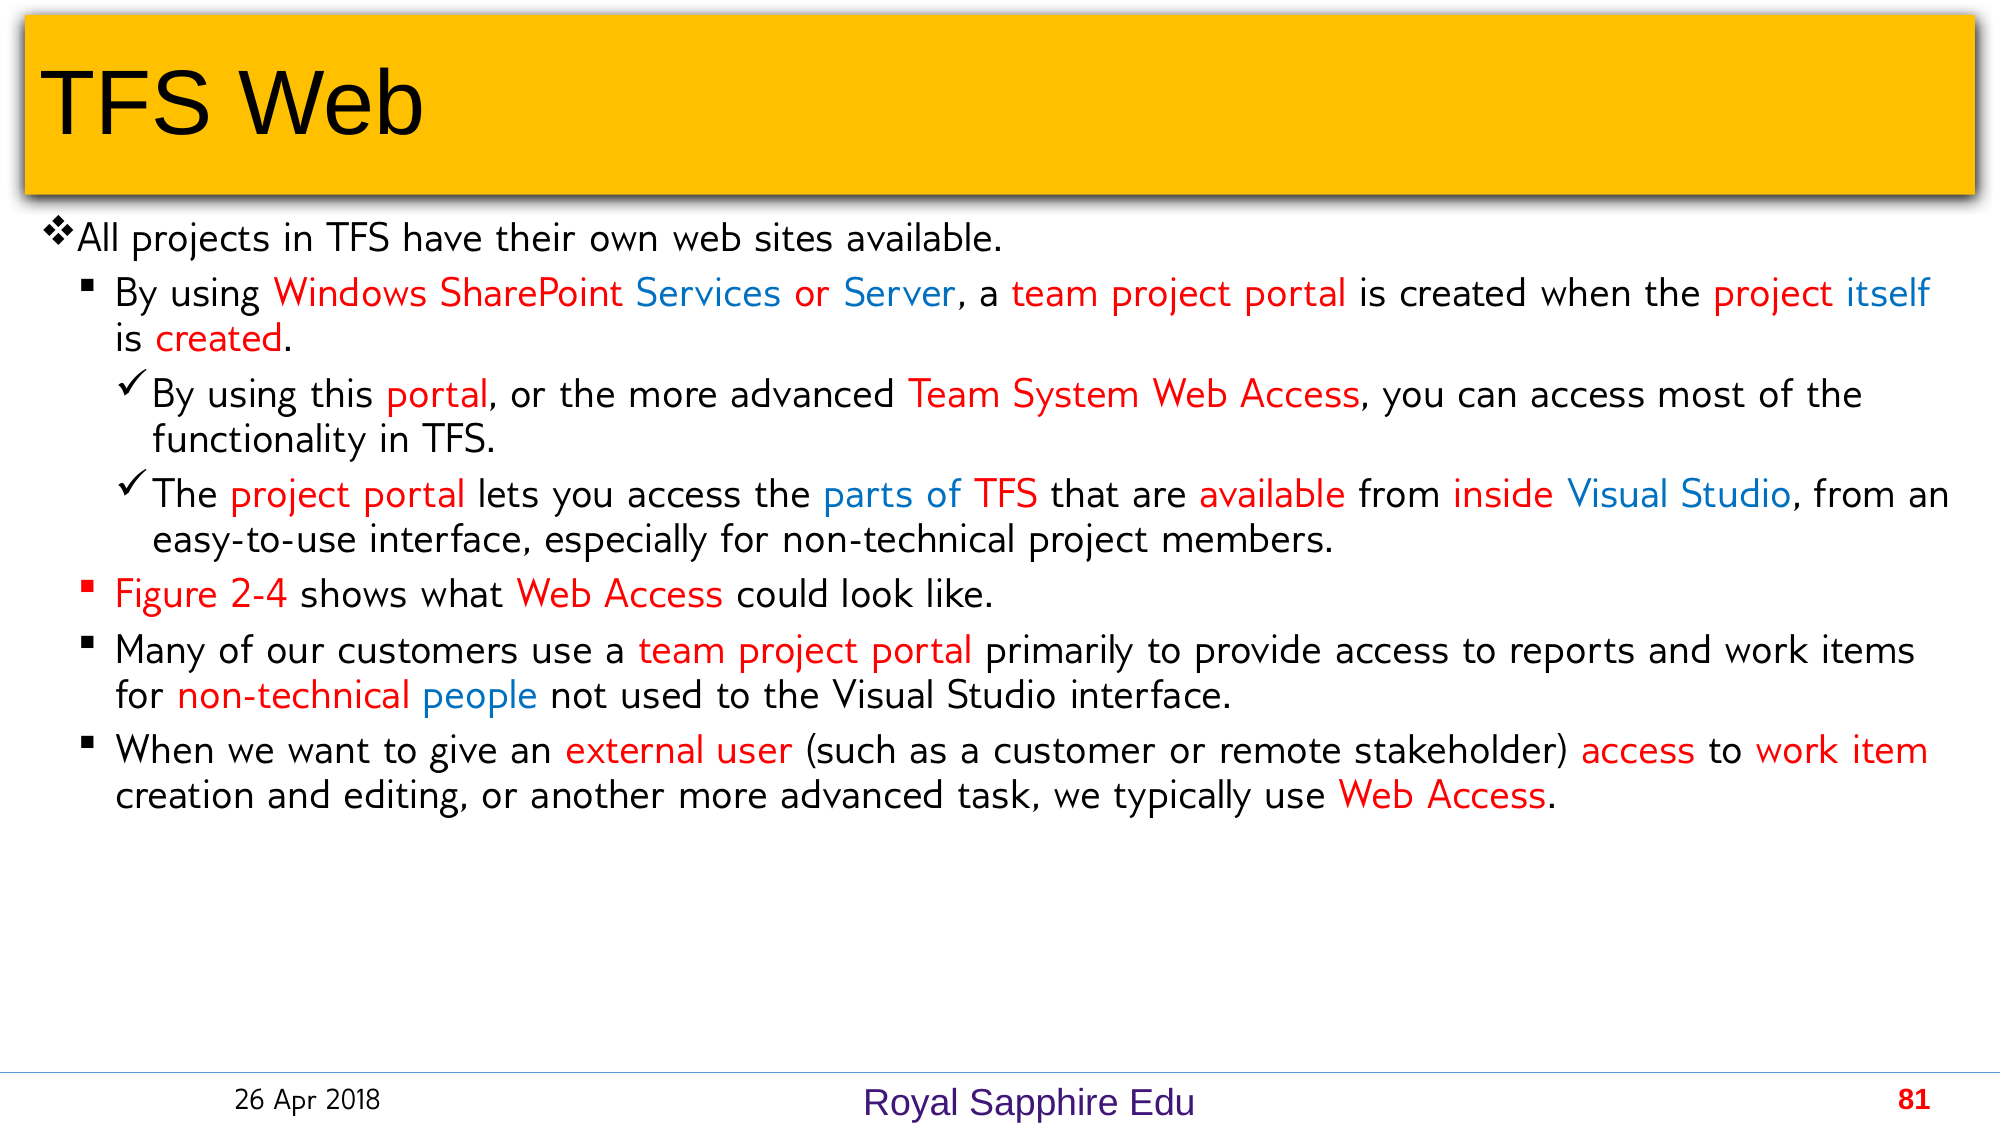

# TFS Web
All projects in TFS have their own web sites available.
By using Windows SharePoint Services or Server, a team project portal is created when the project itself is created.
By using this portal, or the more advanced Team System Web Access, you can access most of the functionality in TFS.
The project portal lets you access the parts of TFS that are available from inside Visual Studio, from an easy-to-use interface, especially for non-technical project members.
Figure 2-4 shows what Web Access could look like.
Many of our customers use a team project portal primarily to provide access to reports and work items for non-technical people not used to the Visual Studio interface.
When we want to give an external user (such as a customer or remote stakeholder) access to work item creation and editing, or another more advanced task, we typically use Web Access.
26 Apr 2018
81